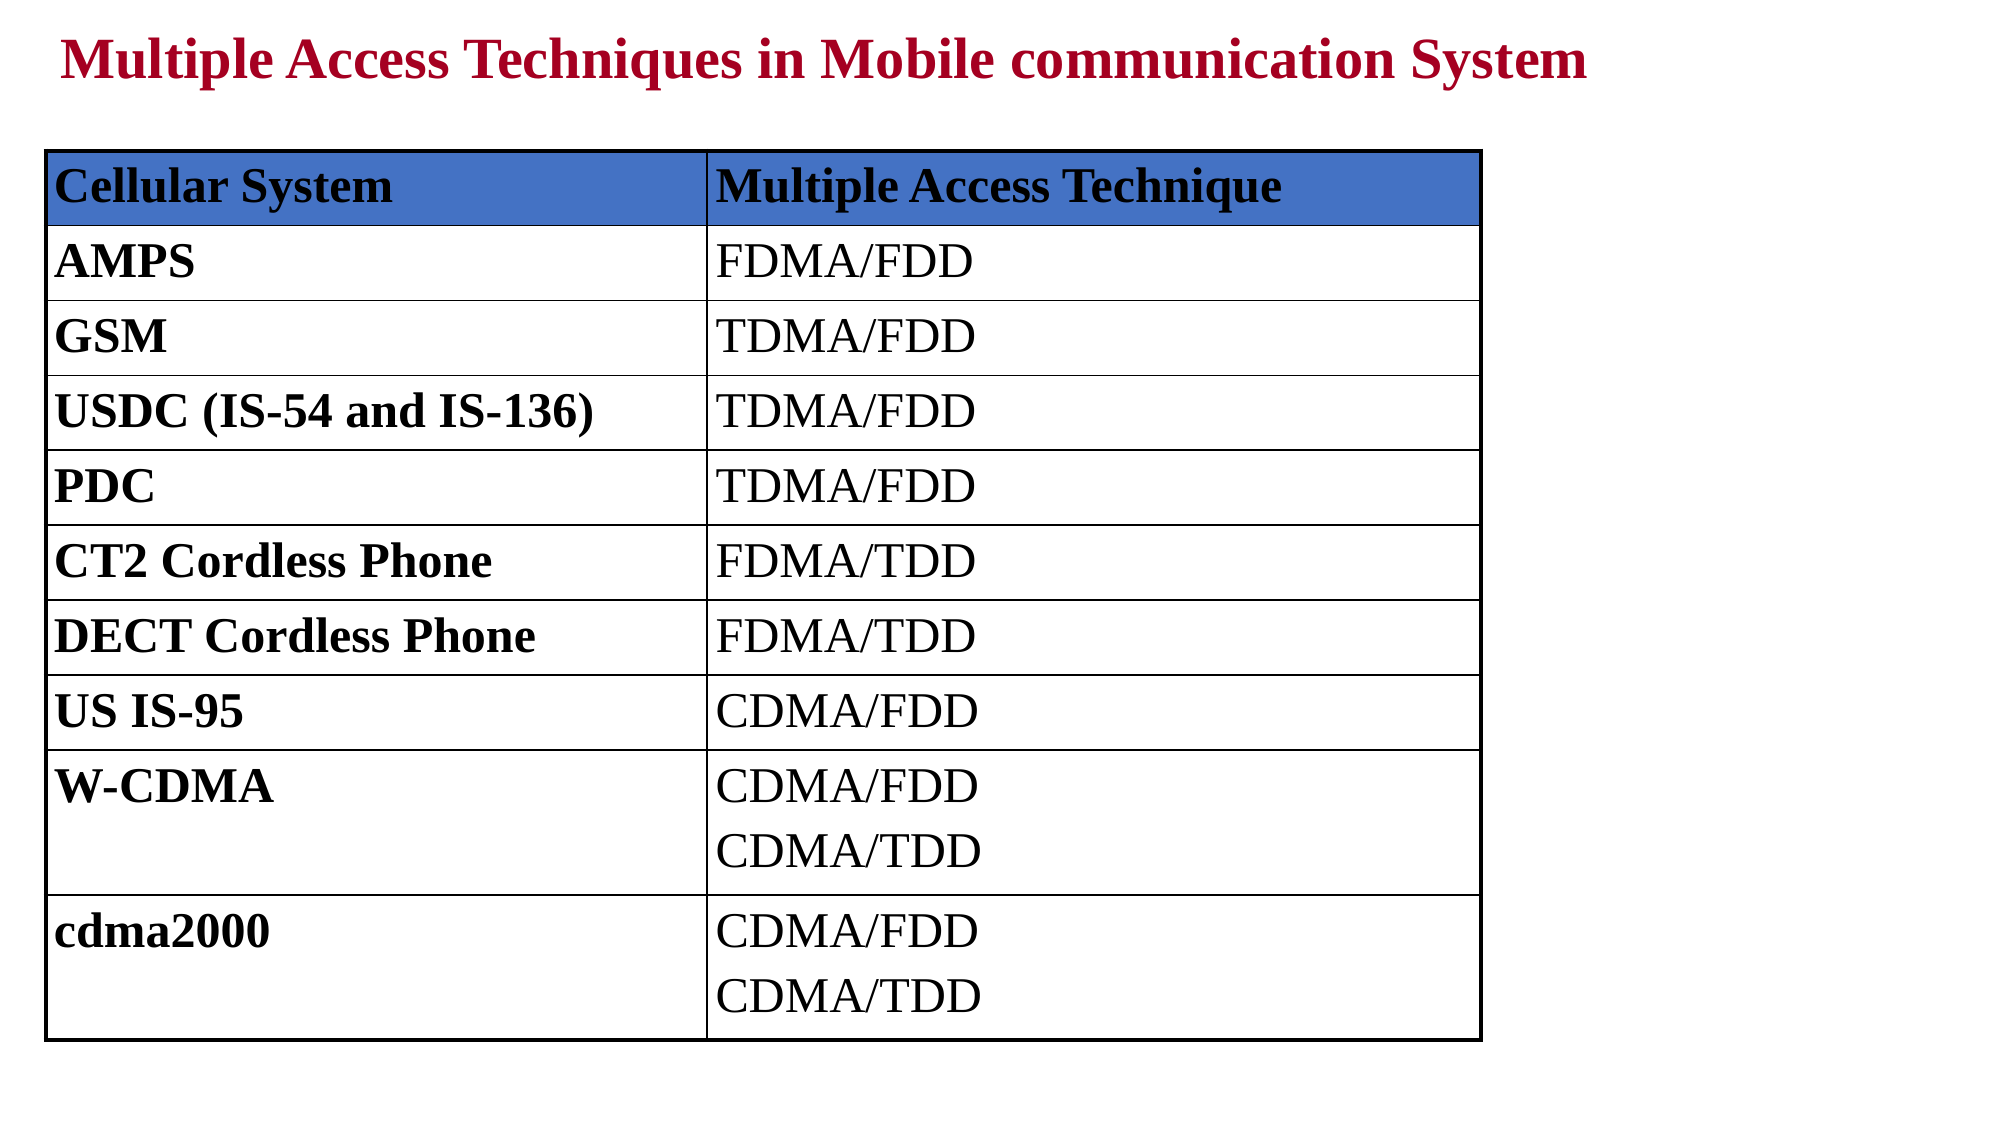

Multiple Access Techniques in Mobile communication System
| Cellular System | Multiple Access Technique |
| --- | --- |
| AMPS | FDMA/FDD |
| GSM | TDMA/FDD |
| USDC (IS-54 and IS-136) | TDMA/FDD |
| PDC | TDMA/FDD |
| CT2 Cordless Phone | FDMA/TDD |
| DECT Cordless Phone | FDMA/TDD |
| US IS-95 | CDMA/FDD |
| W-CDMA | CDMA/FDD CDMA/TDD |
| cdma2000 | CDMA/FDD CDMA/TDD |